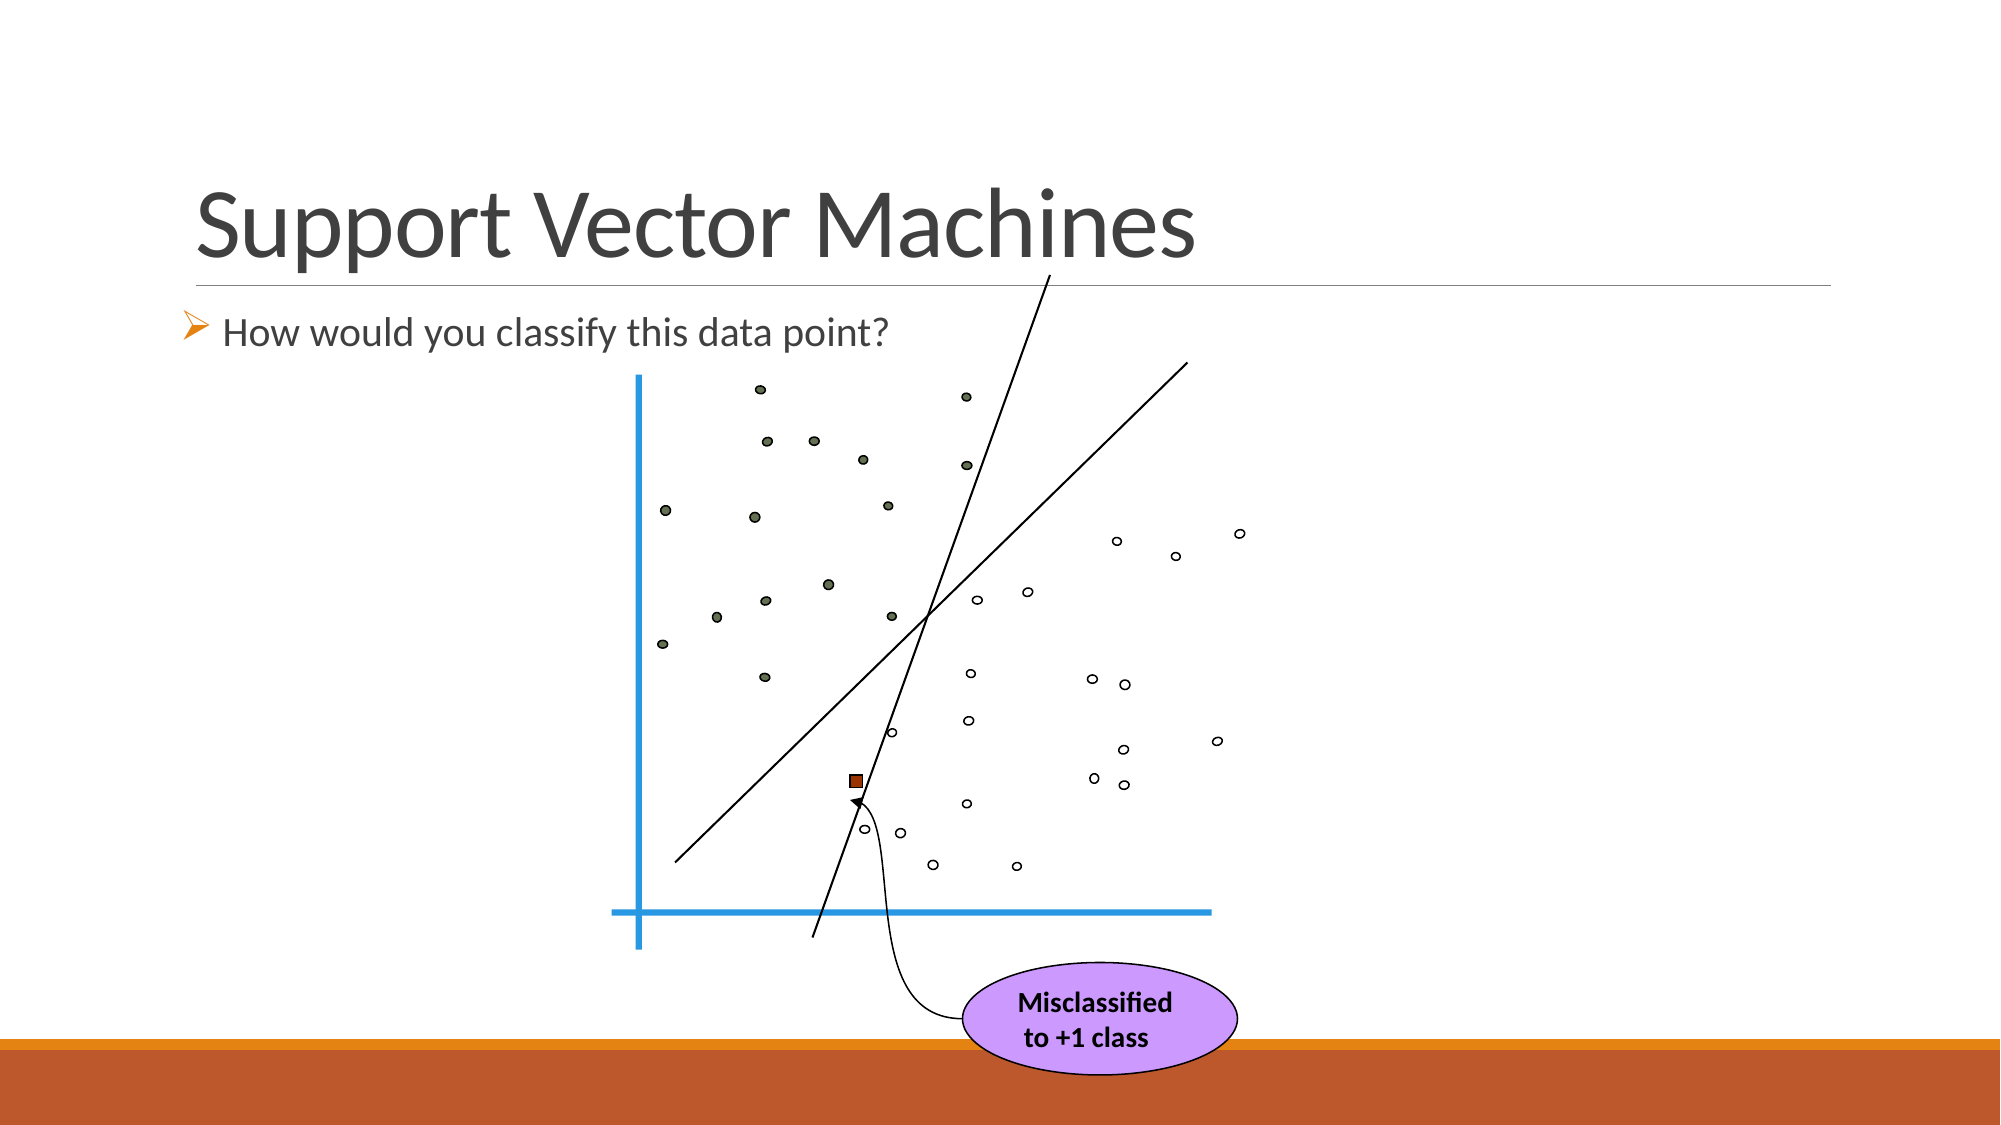

# Support Vector Machines

 How would you classify this data point?

Misclassified
 to +1 class